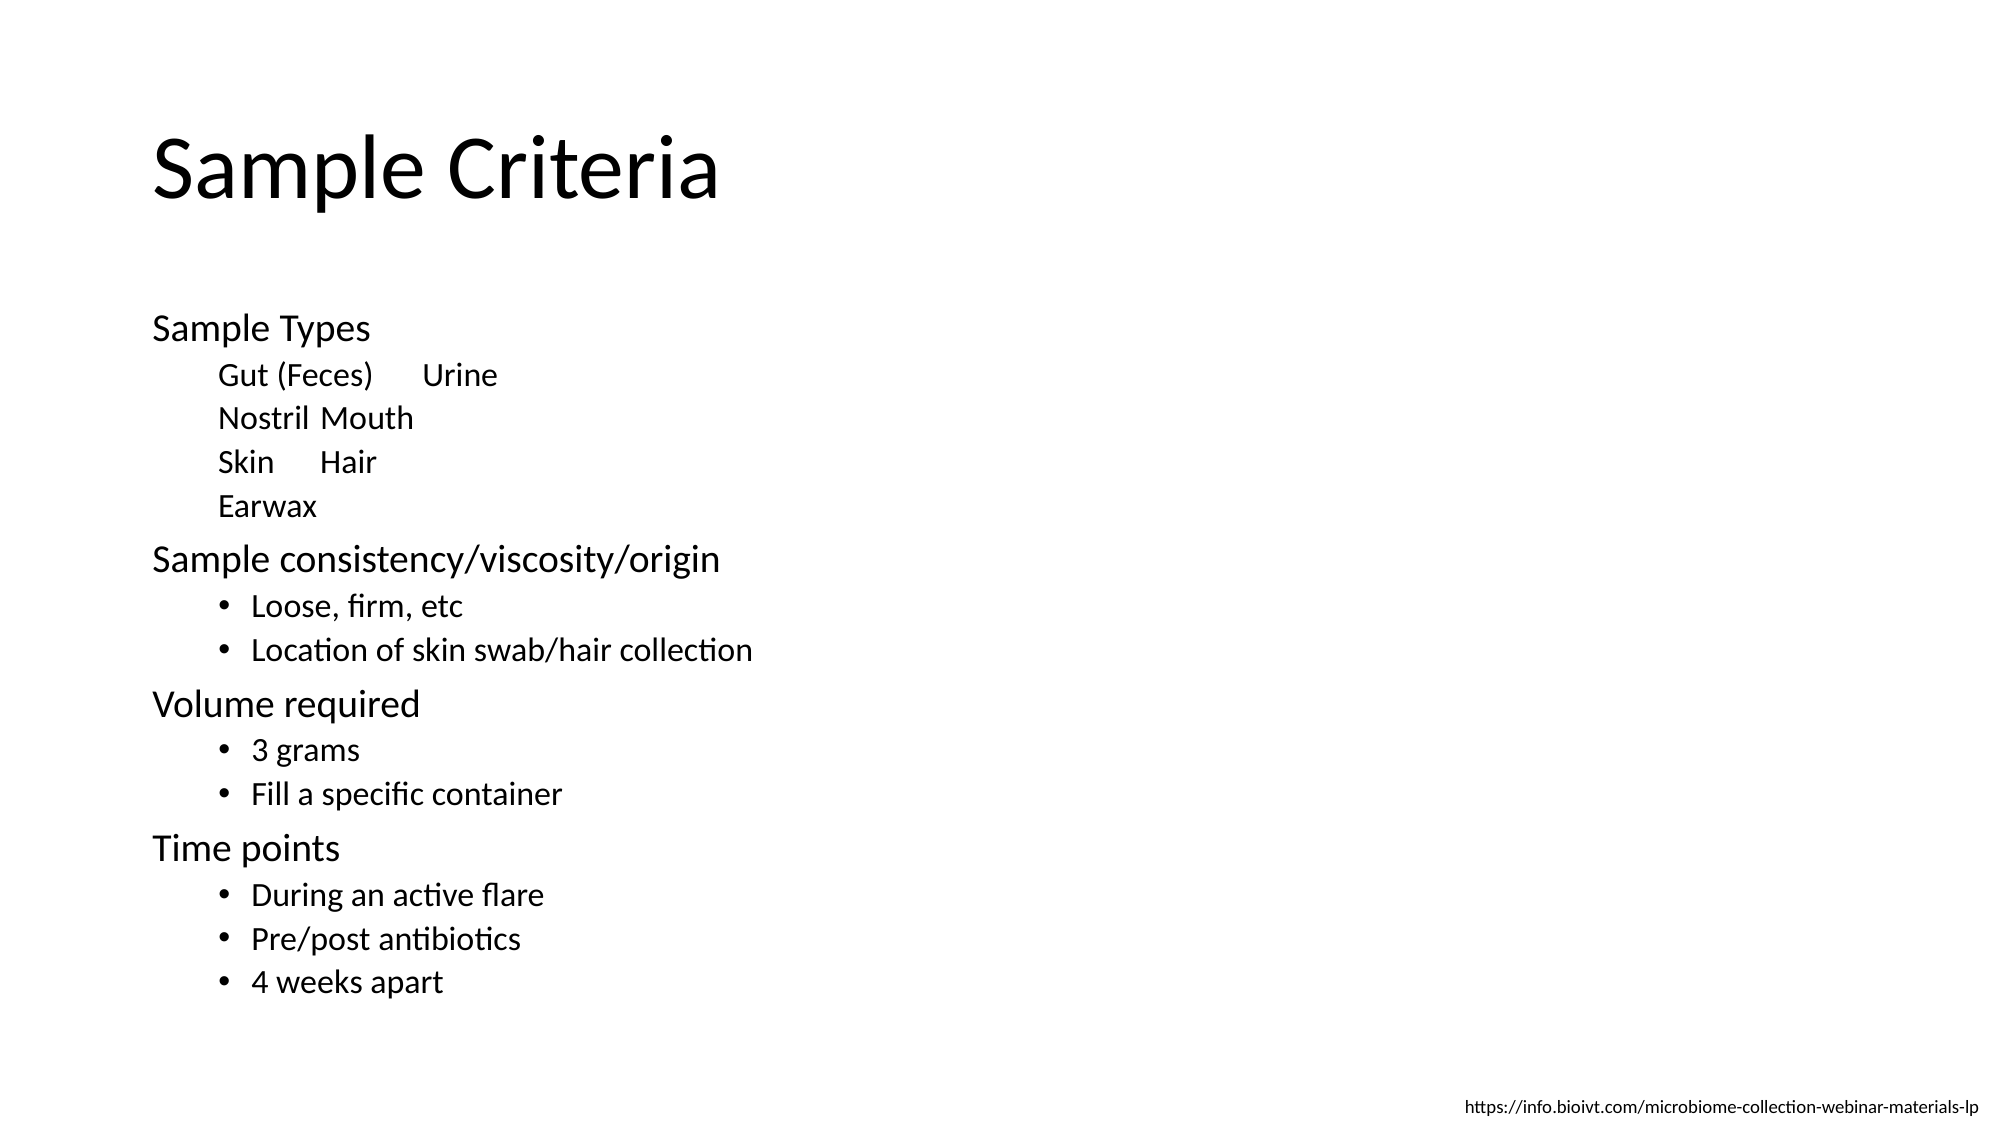

# Sample Criteria
Sample Types
Gut (Feces)	Urine
Nostril	Mouth
Skin		Hair
Earwax
Sample consistency/viscosity/origin
Loose, firm, etc
Location of skin swab/hair collection
Volume required
3 grams
Fill a specific container
Time points
During an active flare
Pre/post antibiotics
4 weeks apart

https://info.bioivt.com/microbiome-collection-webinar-materials-lp